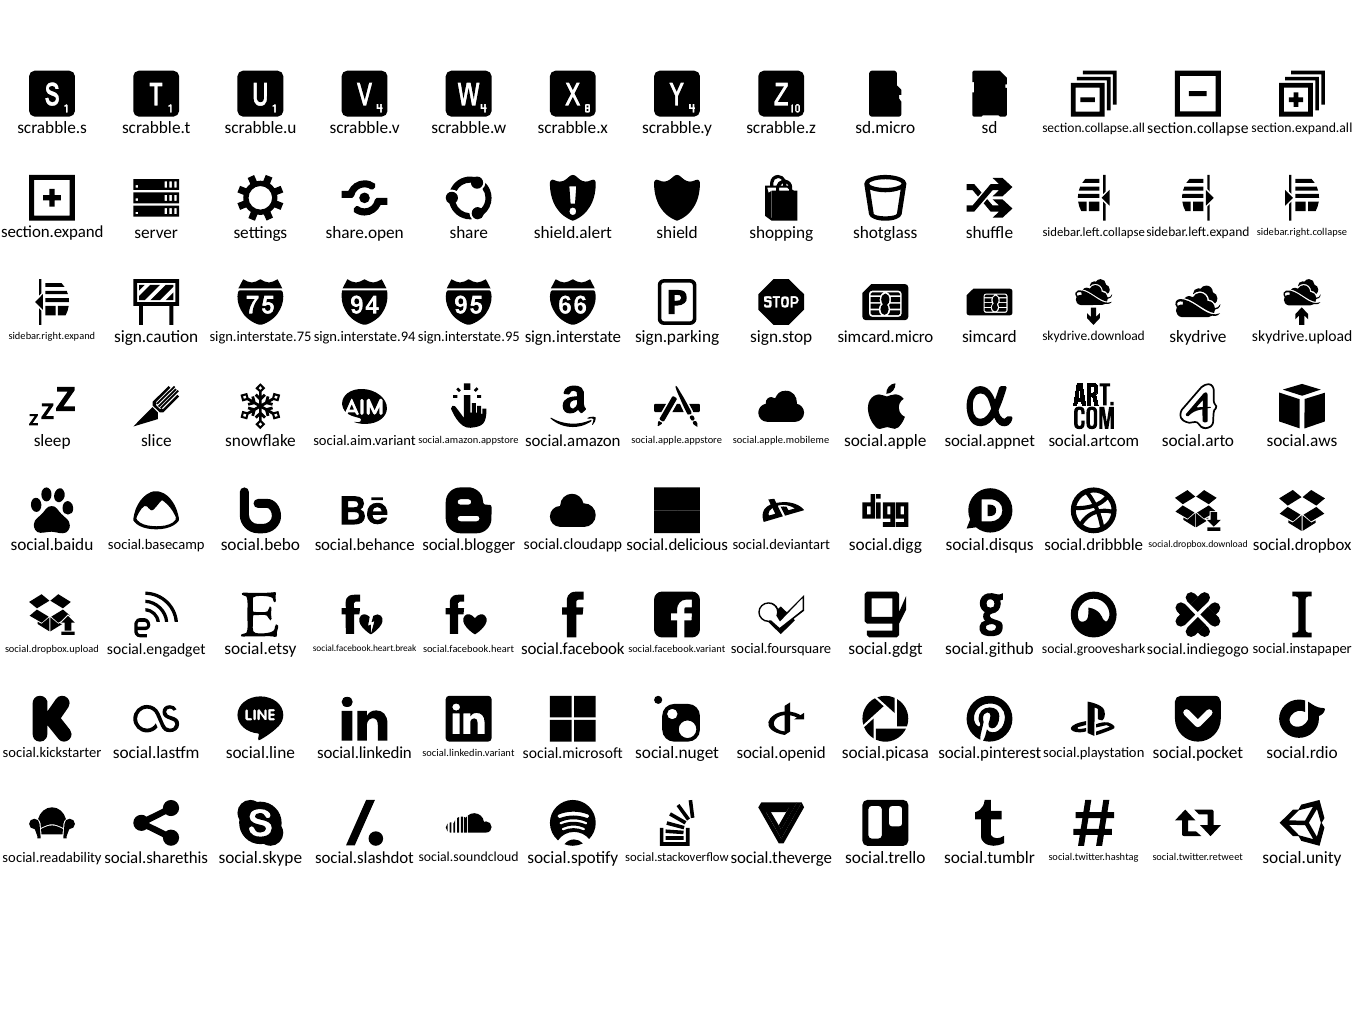

scrabble.s
scrabble.t
scrabble.u
scrabble.v
scrabble.w
scrabble.x
scrabble.y
scrabble.z
sd.micro
sd
section.collapse.all
section.collapse
section.expand.all

section.expand
server
settings
share.open
share
shield.alert
shield
shopping
shotglass
shuffle
sidebar.left.collapse
sidebar.left.expand
sidebar.right.collapse

sidebar.right.expand
sign.caution
sign.interstate.75
sign.interstate.94
sign.interstate.95
sign.interstate
sign.parking
sign.stop
simcard.micro
simcard
skydrive.download
skydrive
skydrive.upload

sleep
slice
snowflake
social.aim.variant
social.amazon.appstore
social.amazon
social.apple.appstore
social.apple.mobileme
social.apple
social.appnet
social.artcom
social.arto
social.aws

social.baidu
social.basecamp
social.bebo
social.behance
social.blogger
social.cloudapp
social.delicious
social.deviantart
social.digg
social.disqus
social.dribbble
social.dropbox.download
social.dropbox

social.dropbox.upload
social.engadget
social.etsy
social.facebook.heart.break
social.facebook.heart
social.facebook
social.facebook.variant
social.foursquare
social.gdgt
social.github
social.grooveshark
social.indiegogo
social.instapaper

social.kickstarter
social.lastfm
social.line
social.linkedin
social.linkedin.variant
social.microsoft
social.nuget
social.openid
social.picasa
social.pinterest
social.playstation
social.pocket
social.rdio

social.readability
social.sharethis
social.skype
social.slashdot
social.soundcloud
social.spotify
social.stackoverflow
social.theverge
social.trello
social.tumblr
social.twitter.hashtag
social.twitter.retweet
social.unity